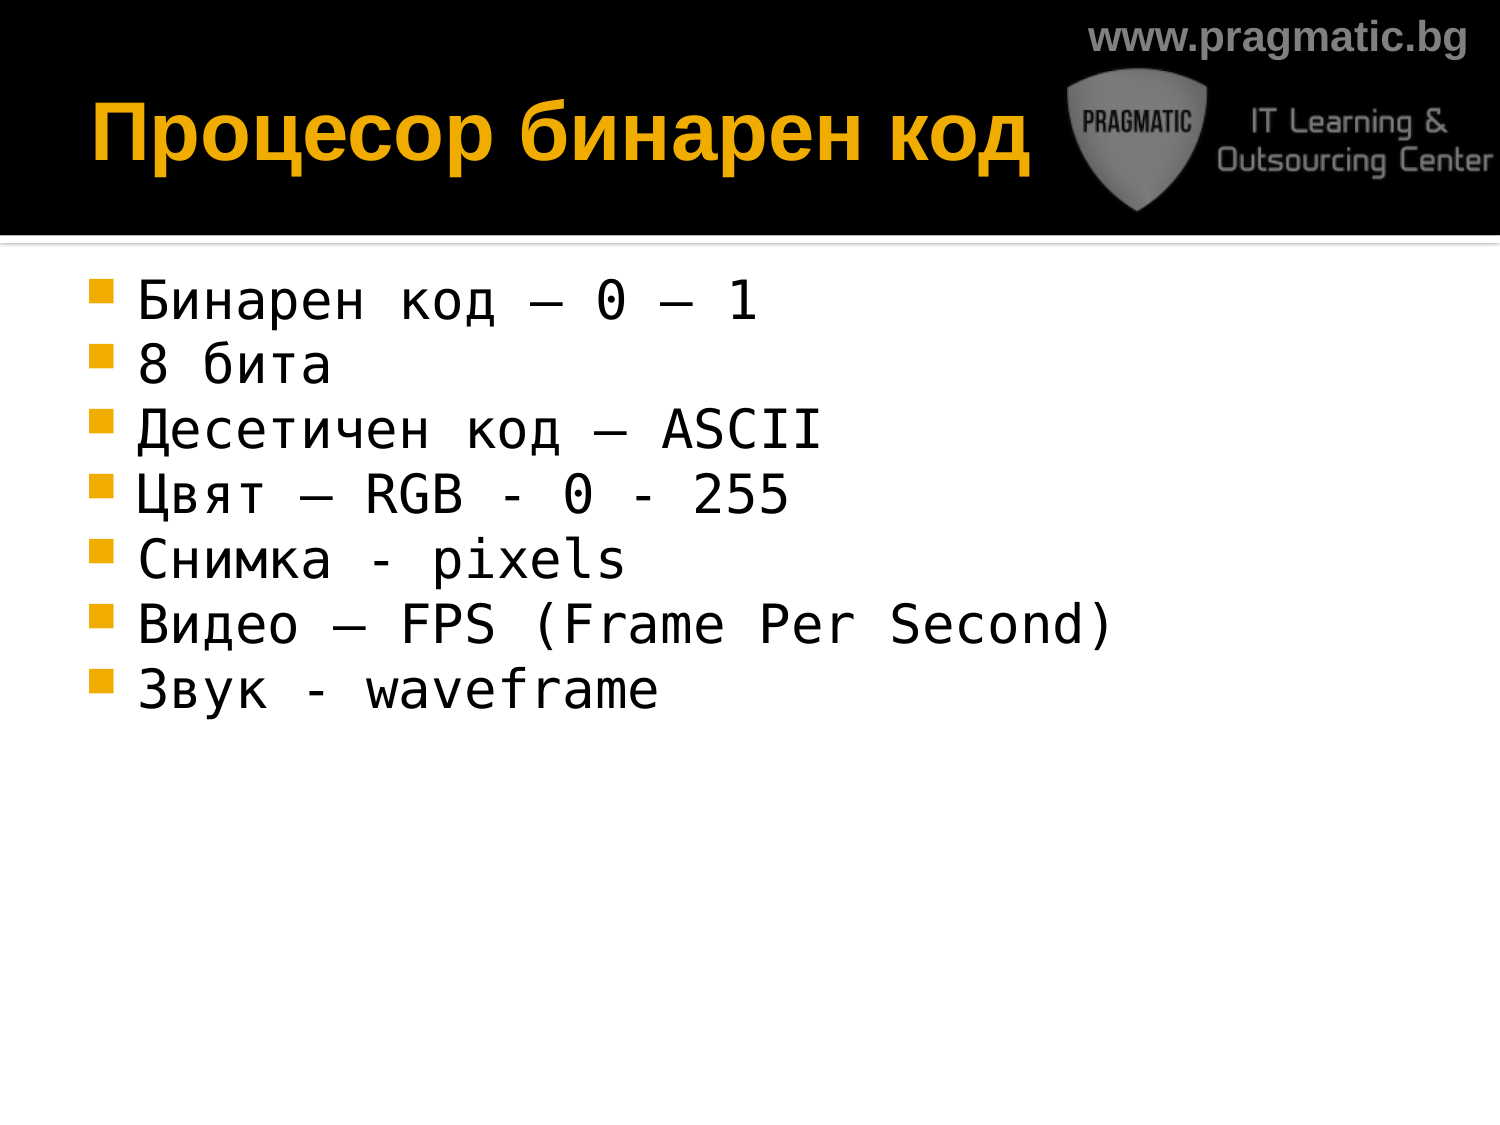

# Процесор бинарен код
Бинарен код – 0 – 1
8 бита
Десетичен код – ASCII
Цвят – RGB - 0 - 255
Снимка - pixels
Видео – FPS (Frame Per Second)
Звук - waveframe